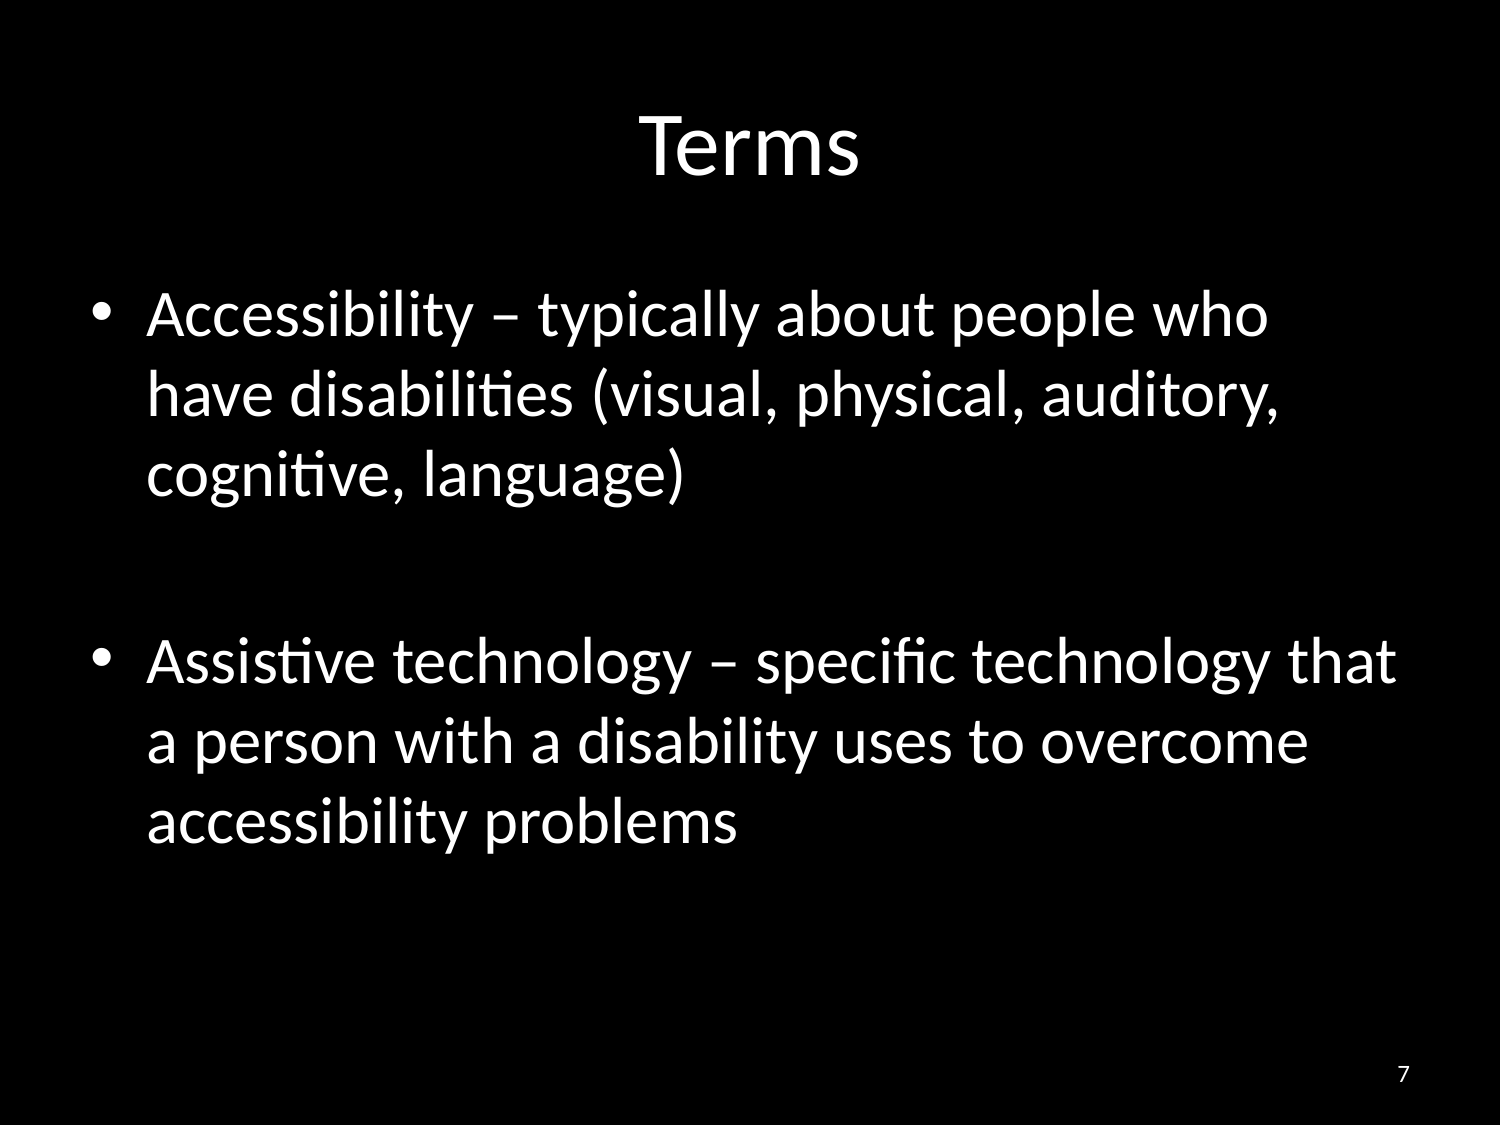

# Terms
Accessibility – typically about people who have disabilities (visual, physical, auditory, cognitive, language)

Assistive technology – specific technology that a person with a disability uses to overcome accessibility problems
7